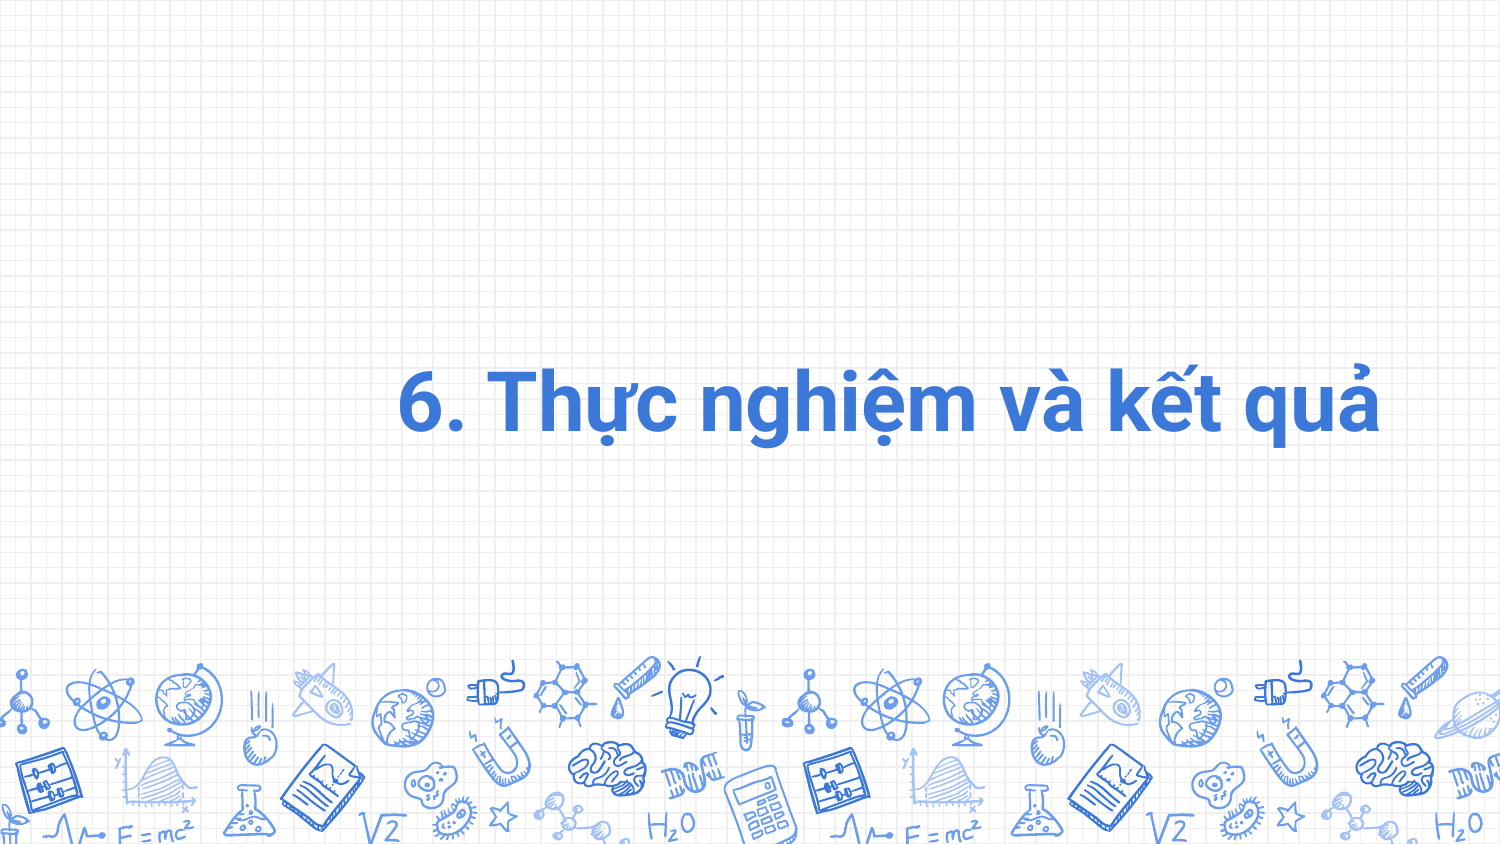

# 6. Thực nghiệm và kết quả